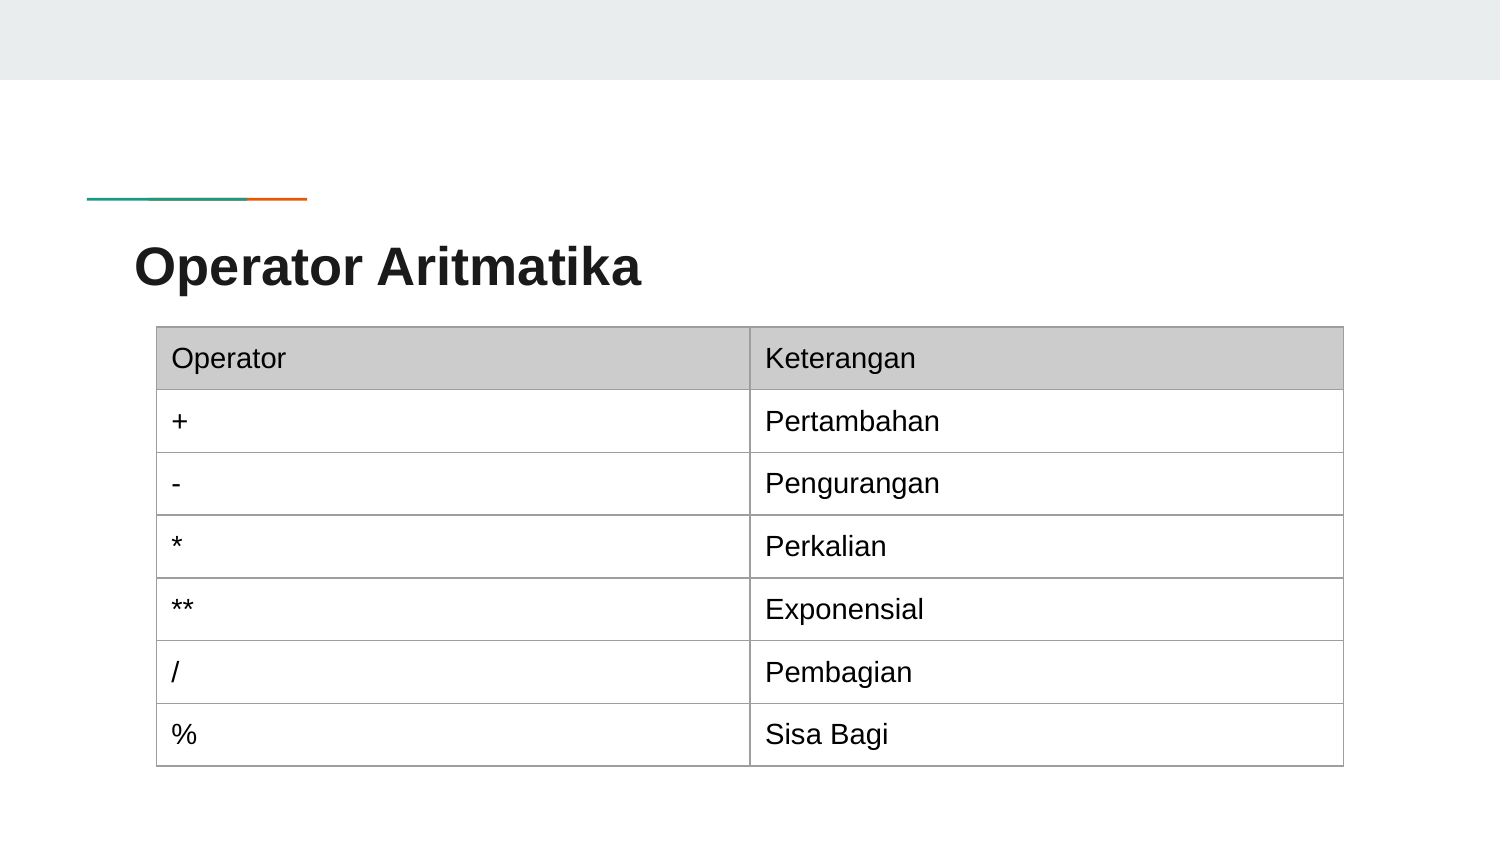

# Operator Aritmatika
| Operator | Keterangan |
| --- | --- |
| + | Pertambahan |
| - | Pengurangan |
| \* | Perkalian |
| \*\* | Exponensial |
| / | Pembagian |
| % | Sisa Bagi |